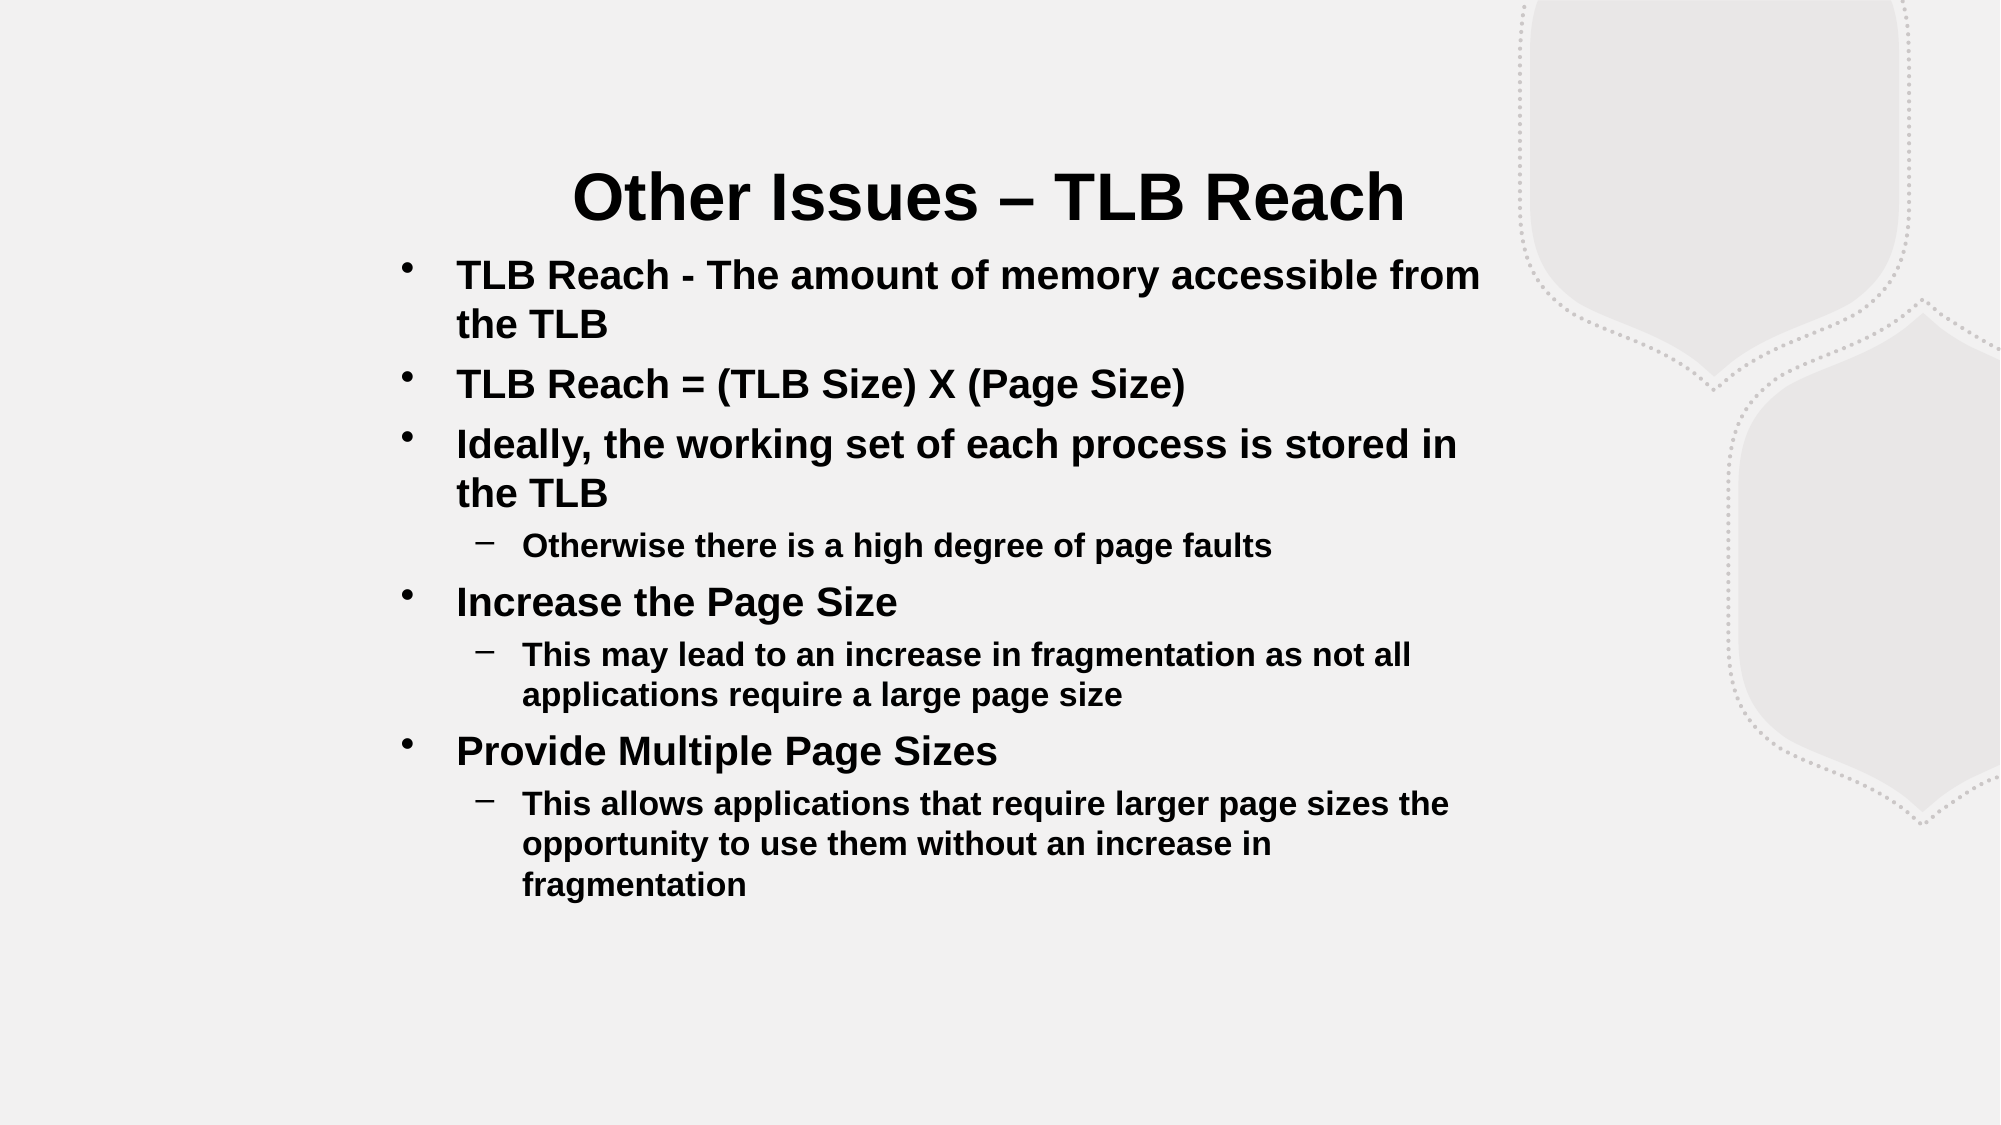

Other Issues – TLB Reach
TLB Reach - The amount of memory accessible from the TLB
TLB Reach = (TLB Size) X (Page Size)
Ideally, the working set of each process is stored in the TLB
Otherwise there is a high degree of page faults
Increase the Page Size
This may lead to an increase in fragmentation as not all applications require a large page size
Provide Multiple Page Sizes
This allows applications that require larger page sizes the opportunity to use them without an increase in fragmentation